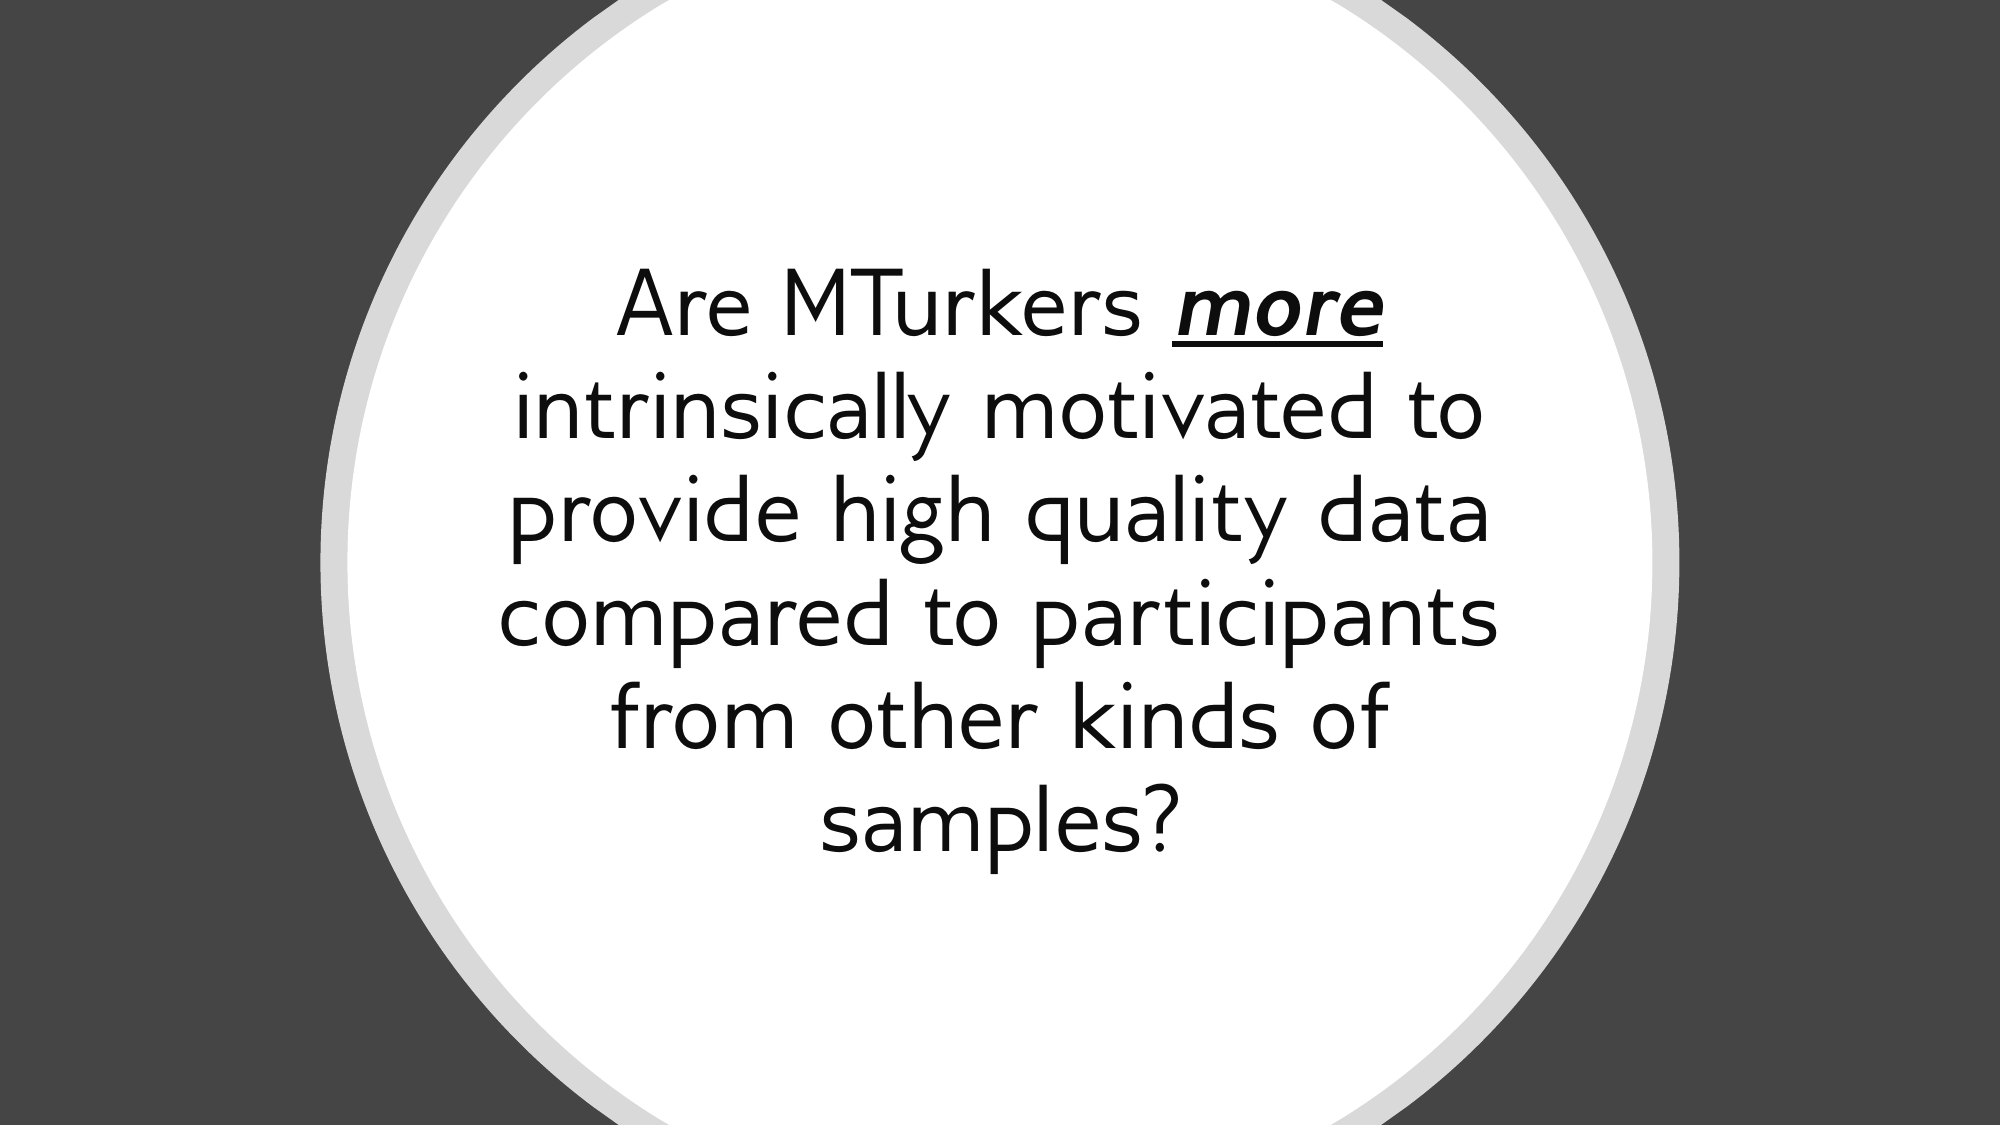

# Are MTurkers more intrinsically motivated to provide high quality data compared to participants from other kinds of samples?